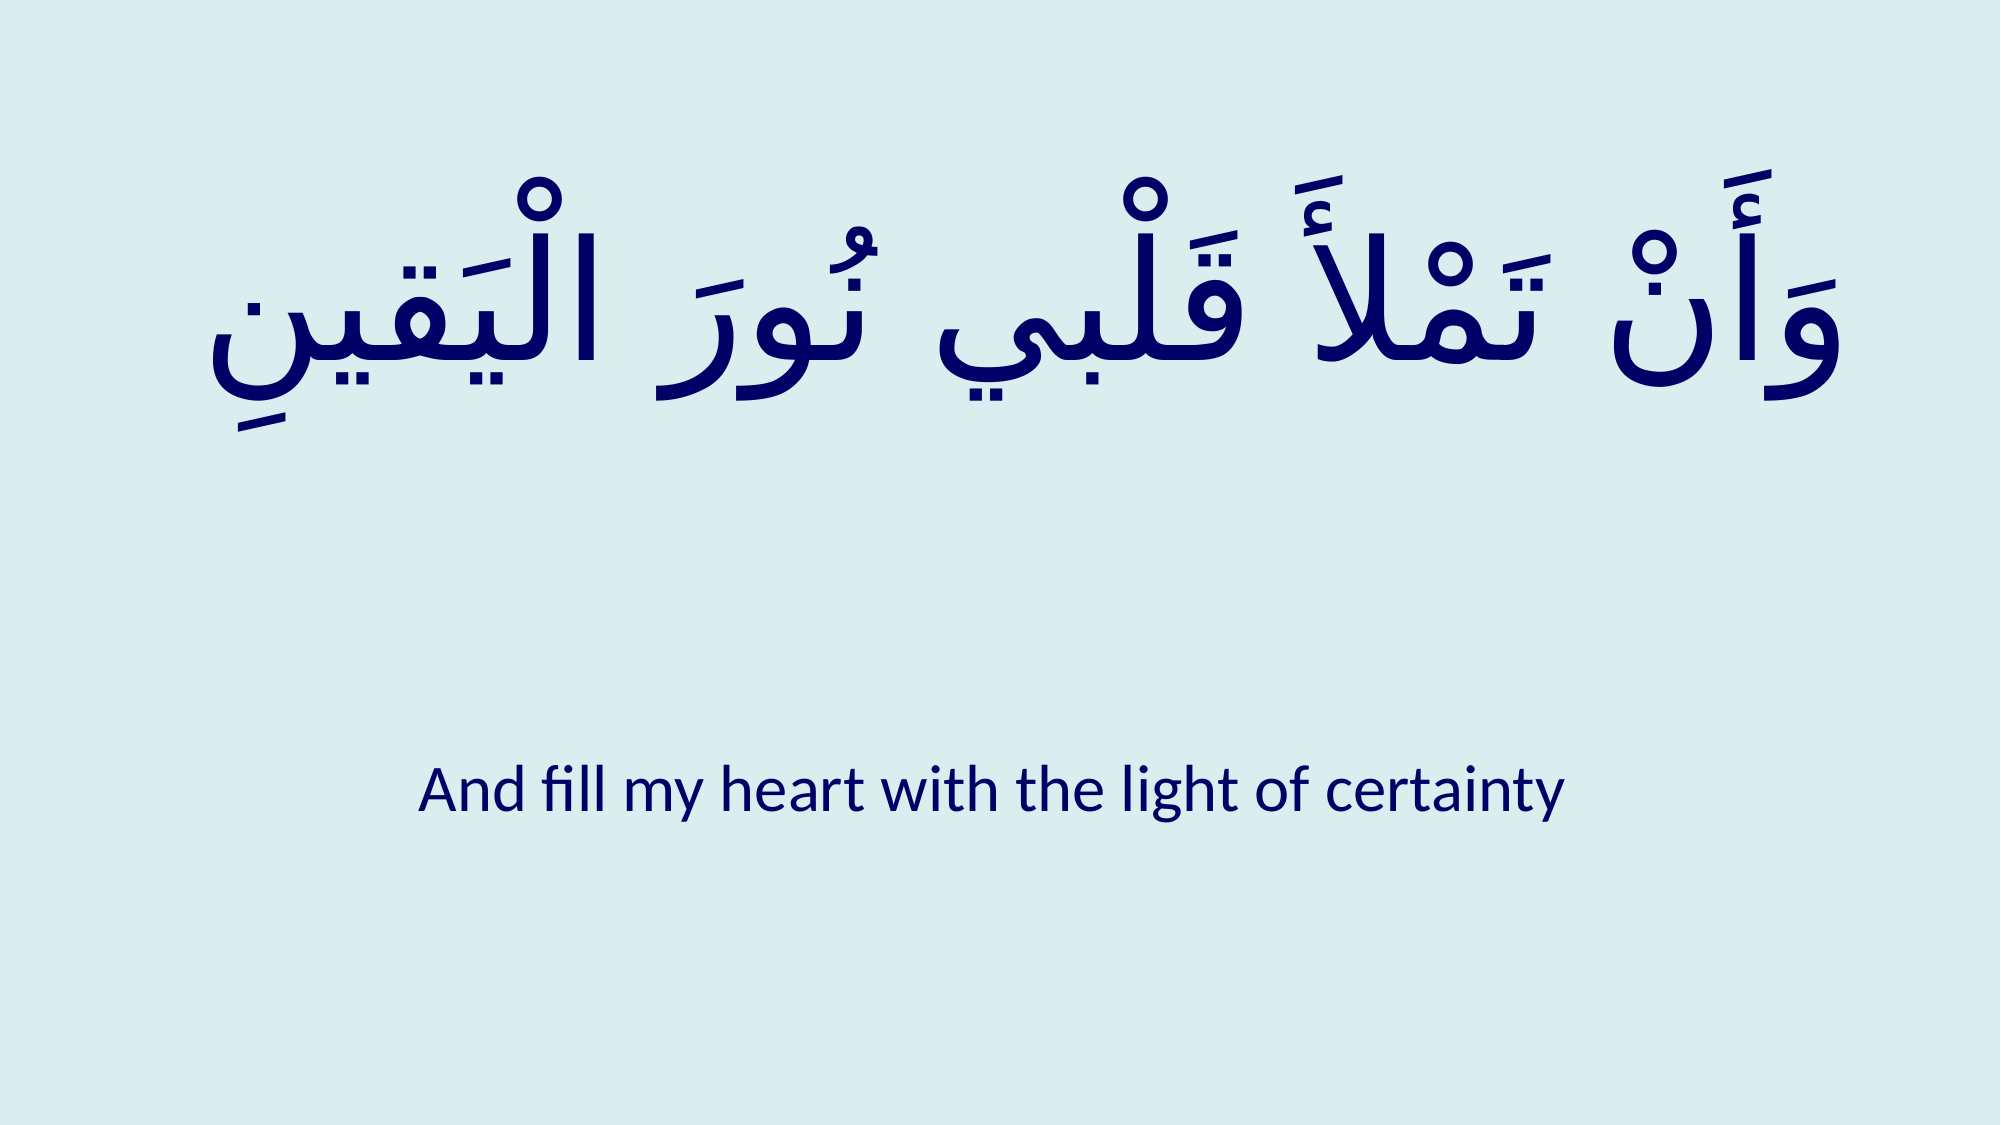

# وَأَنْ تَمْلأَ قَلْبي نُورَ الْيَقينِ
And fill my heart with the light of certainty